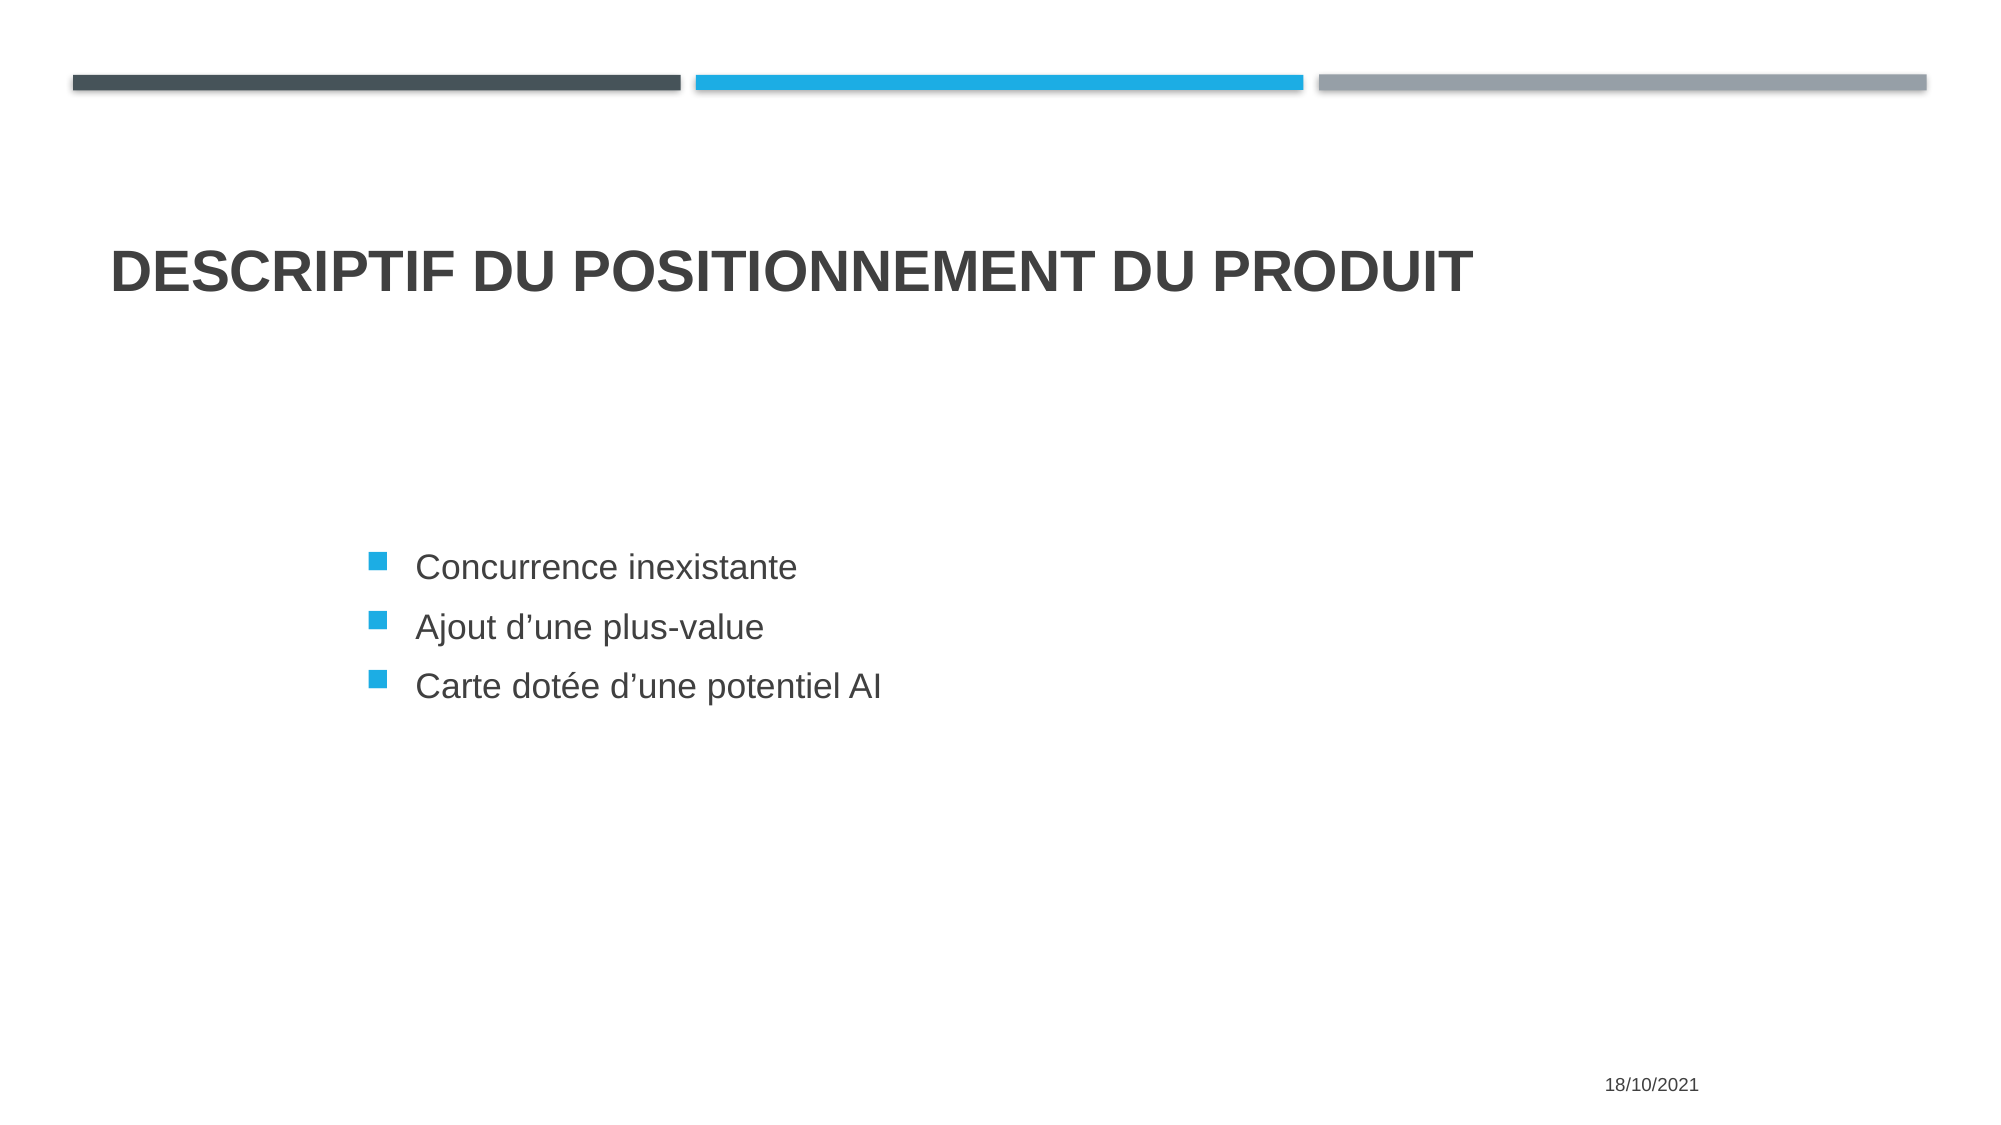

# Descriptif du positionnement du produit
Concurrence inexistante
Ajout d’une plus-value
Carte dotée d’une potentiel AI

18/10/2021